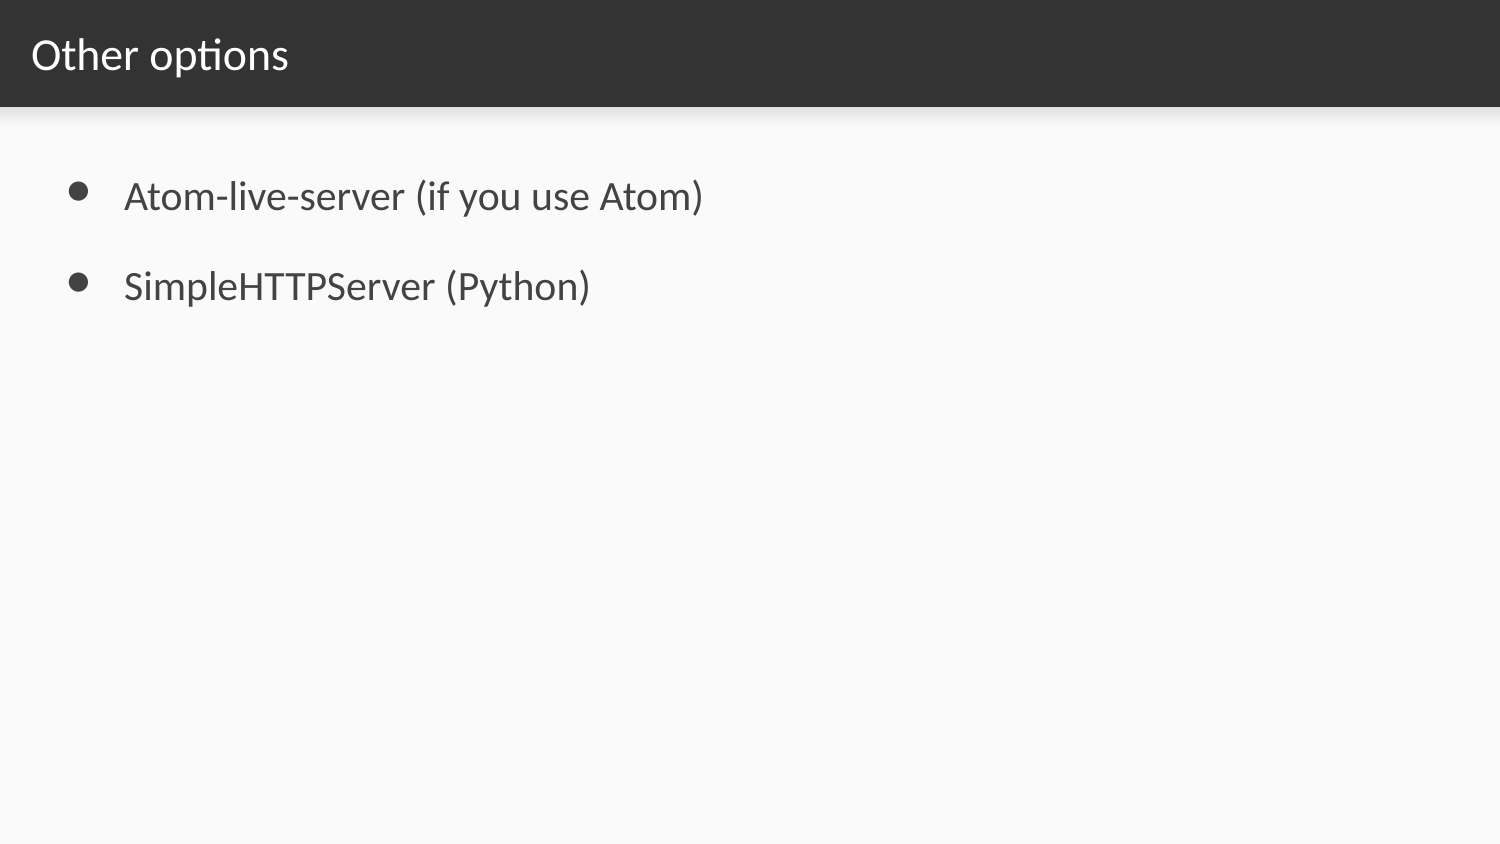

# Other options
Atom-live-server (if you use Atom)
SimpleHTTPServer (Python)